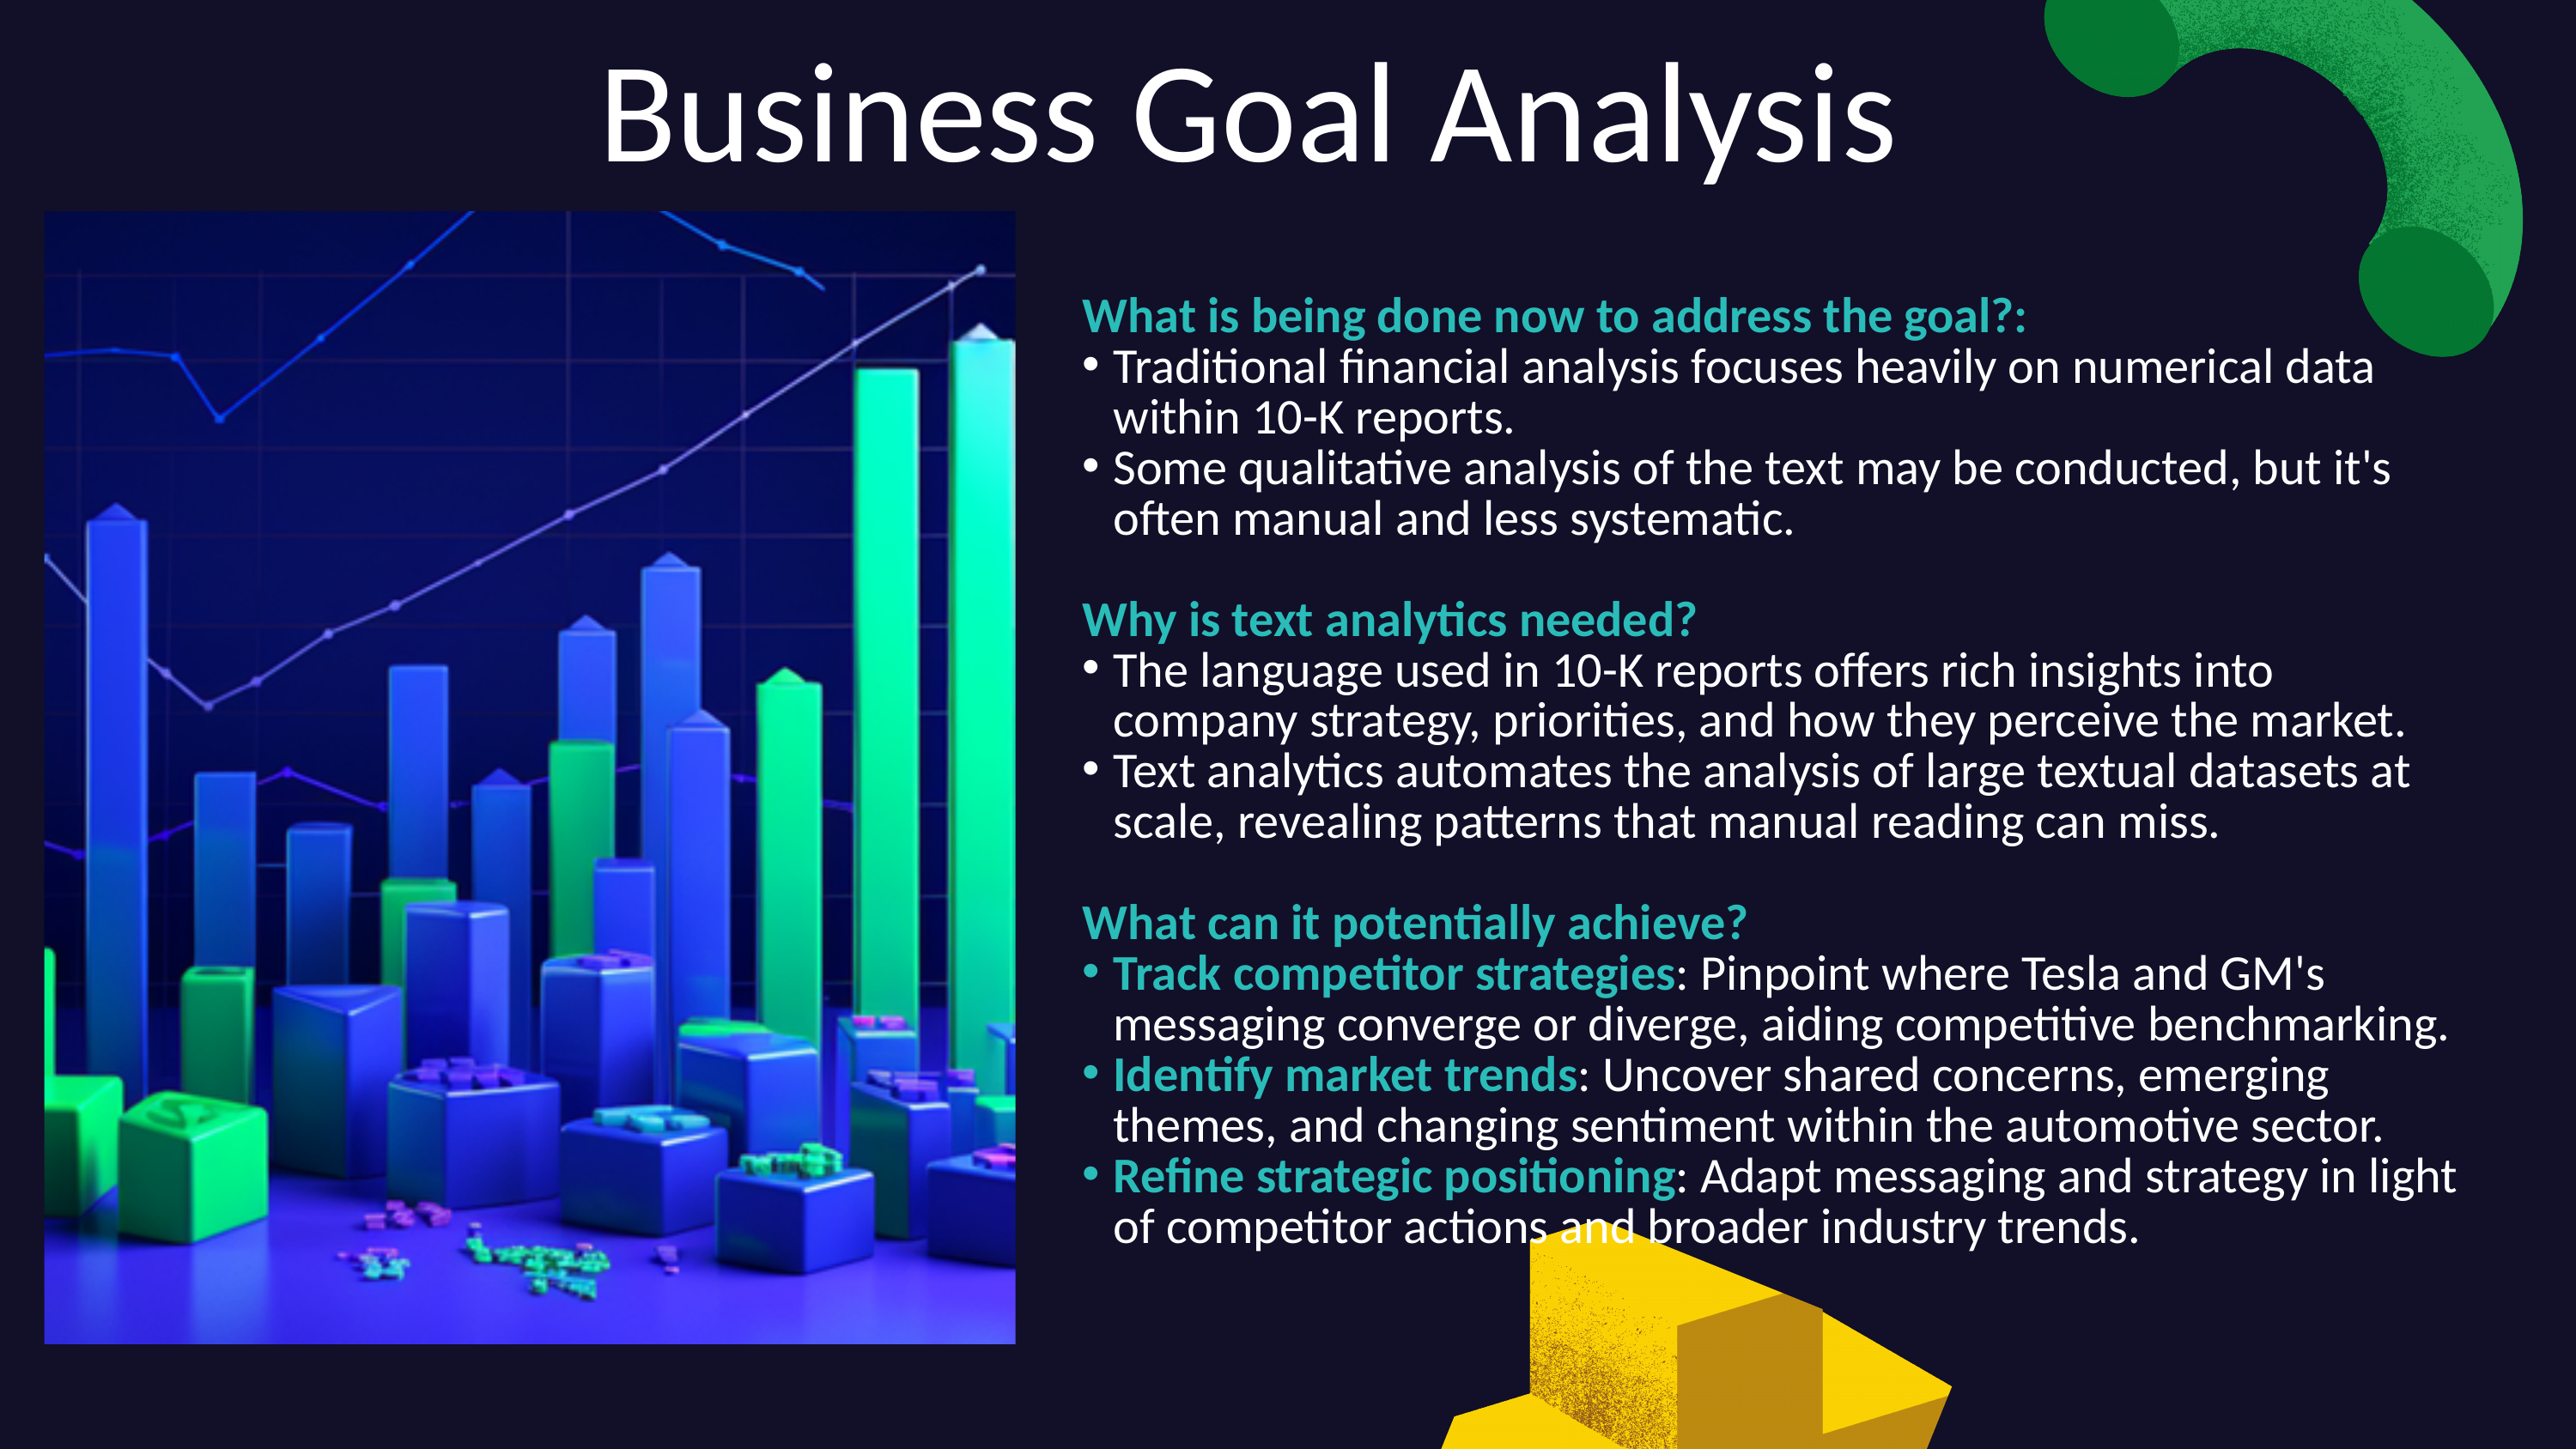

Business Goal Analysis

What is being done now to address the goal?:
Traditional financial analysis focuses heavily on numerical data within 10-K reports.
Some qualitative analysis of the text may be conducted, but it's often manual and less systematic.

Why is text analytics needed?
The language used in 10-K reports offers rich insights into company strategy, priorities, and how they perceive the market.
Text analytics automates the analysis of large textual datasets at scale, revealing patterns that manual reading can miss.

What can it potentially achieve?
Track competitor strategies: Pinpoint where Tesla and GM's messaging converge or diverge, aiding competitive benchmarking.
Identify market trends: Uncover shared concerns, emerging themes, and changing sentiment within the automotive sector.
Refine strategic positioning: Adapt messaging and strategy in light of competitor actions and broader industry trends.